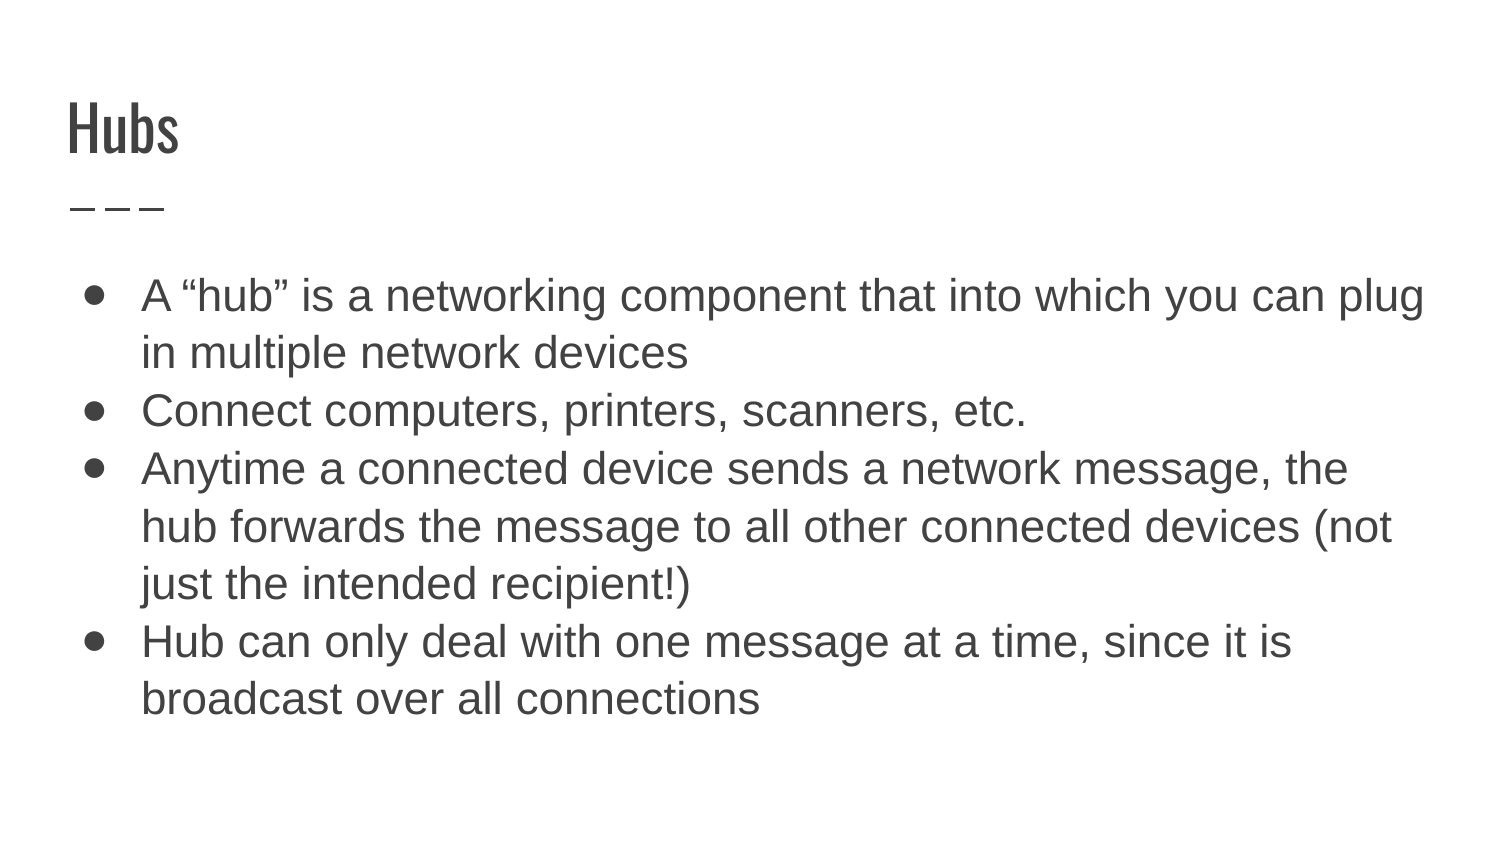

# Hubs
A “hub” is a networking component that into which you can plug in multiple network devices
Connect computers, printers, scanners, etc.
Anytime a connected device sends a network message, the hub forwards the message to all other connected devices (not just the intended recipient!)
Hub can only deal with one message at a time, since it is broadcast over all connections